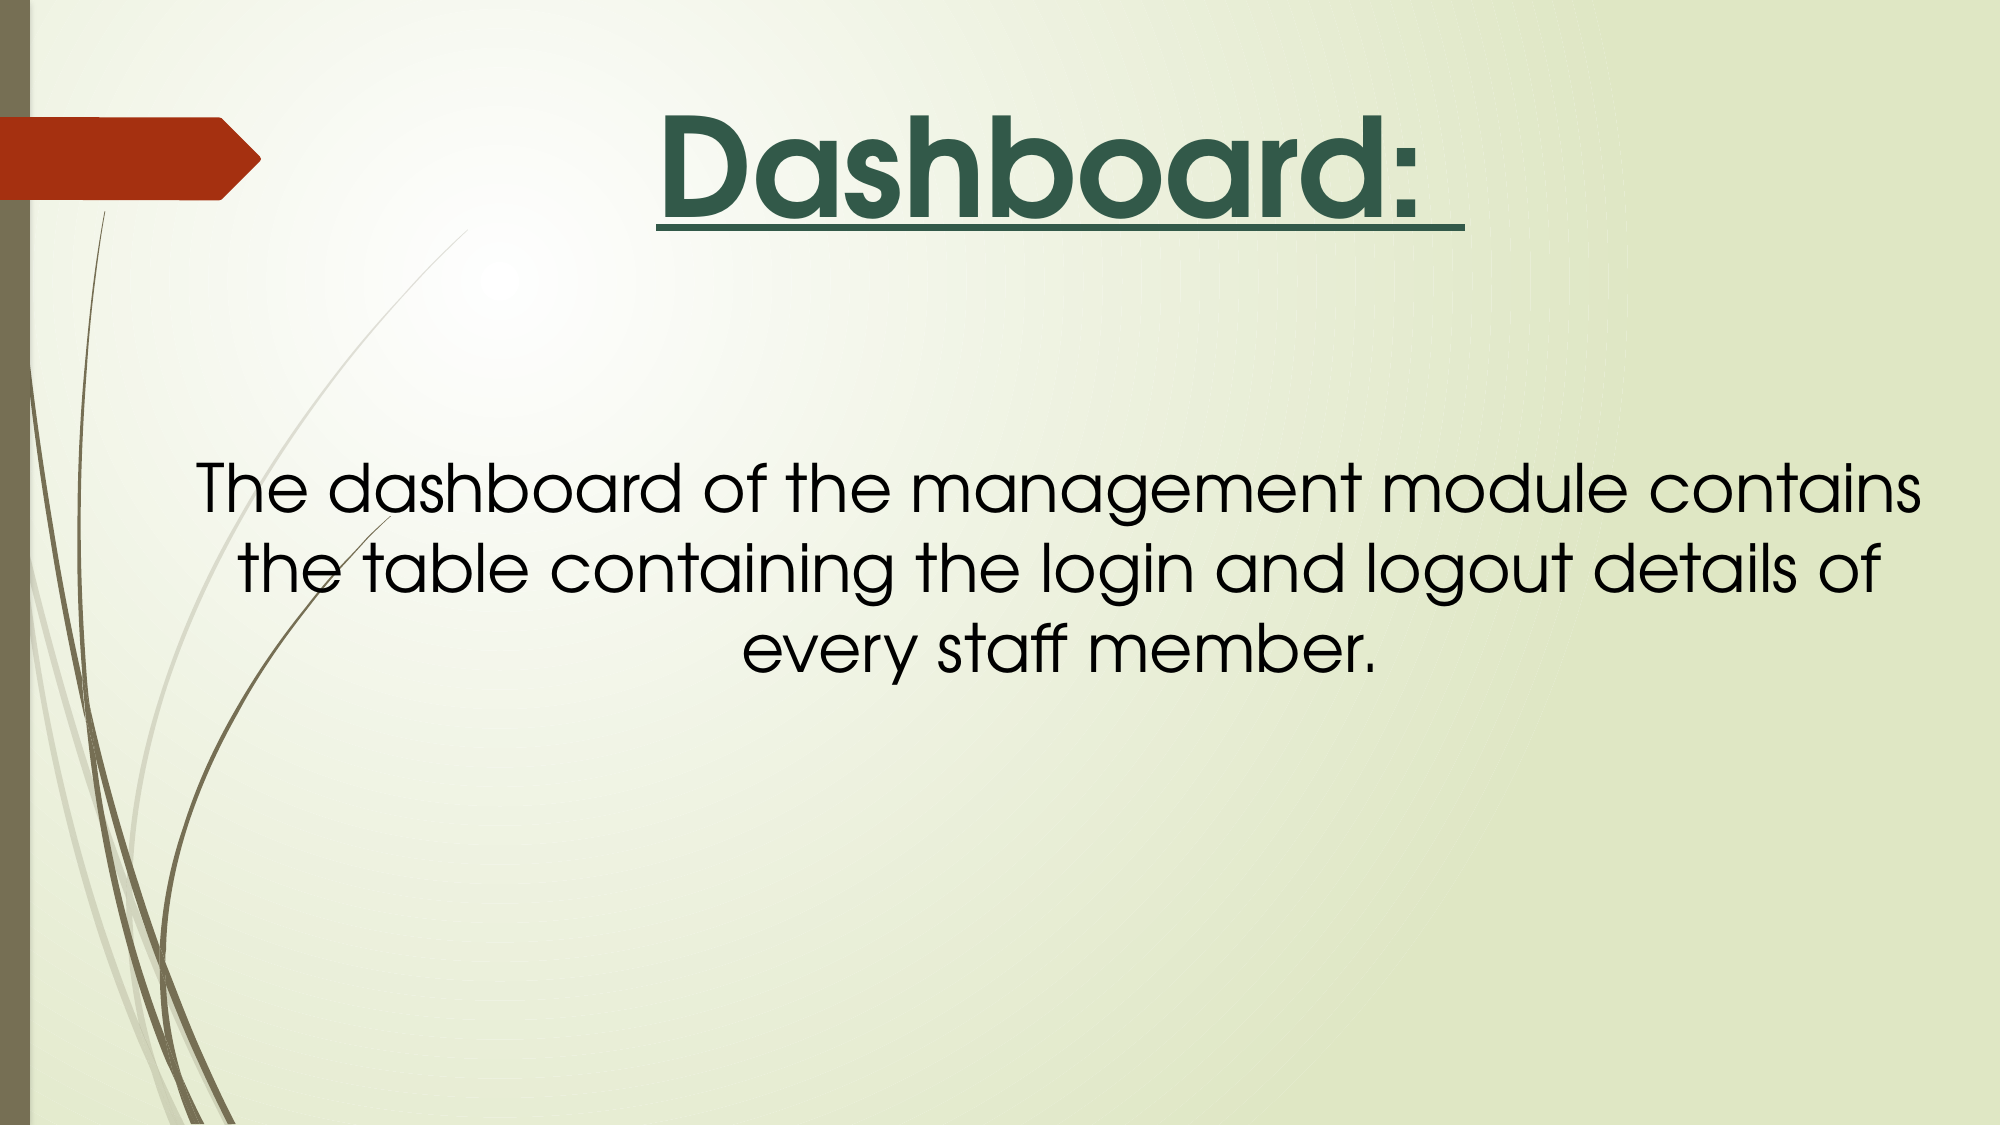

# Dashboard:
The dashboard of the management module contains the table containing the login and logout details of every staff member.